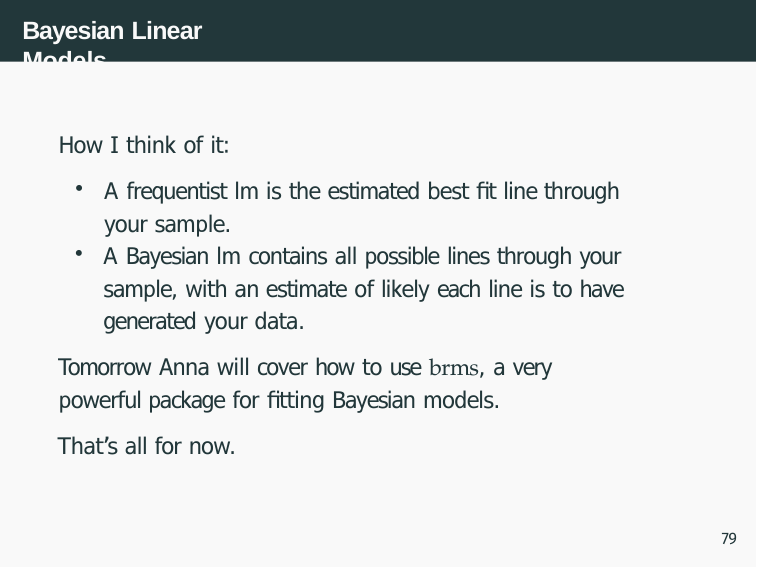

# Bayesian Linear Models
How I think of it:
A frequentist lm is the estimated best fit line through your sample.
A Bayesian lm contains all possible lines through your sample, with an estimate of likely each line is to have generated your data.
Tomorrow Anna will cover how to use brms, a very powerful package for fitting Bayesian models.
That’s all for now.
79